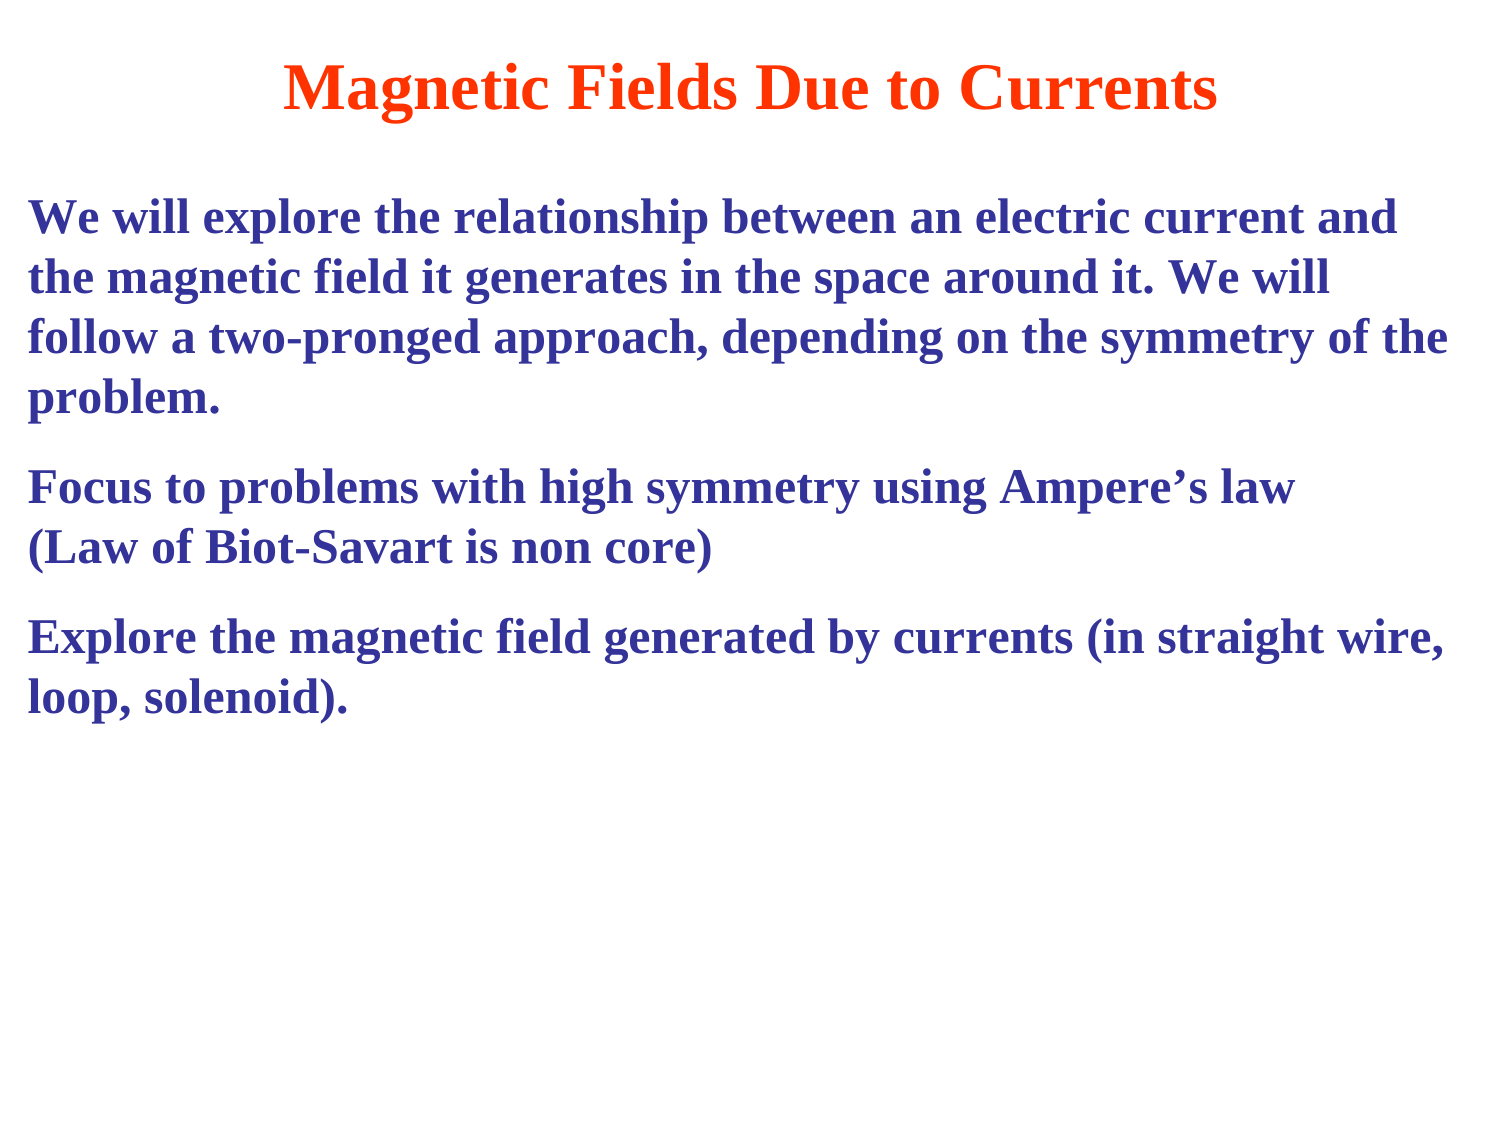

# Magnetic Fields Due to Currents
We will explore the relationship between an electric current and the magnetic field it generates in the space around it. We will follow a two-pronged approach, depending on the symmetry of the problem.

Focus to problems with high symmetry using Ampere’s law
(Law of Biot-Savart is non core)

Explore the magnetic field generated by currents (in straight wire,
loop, solenoid).